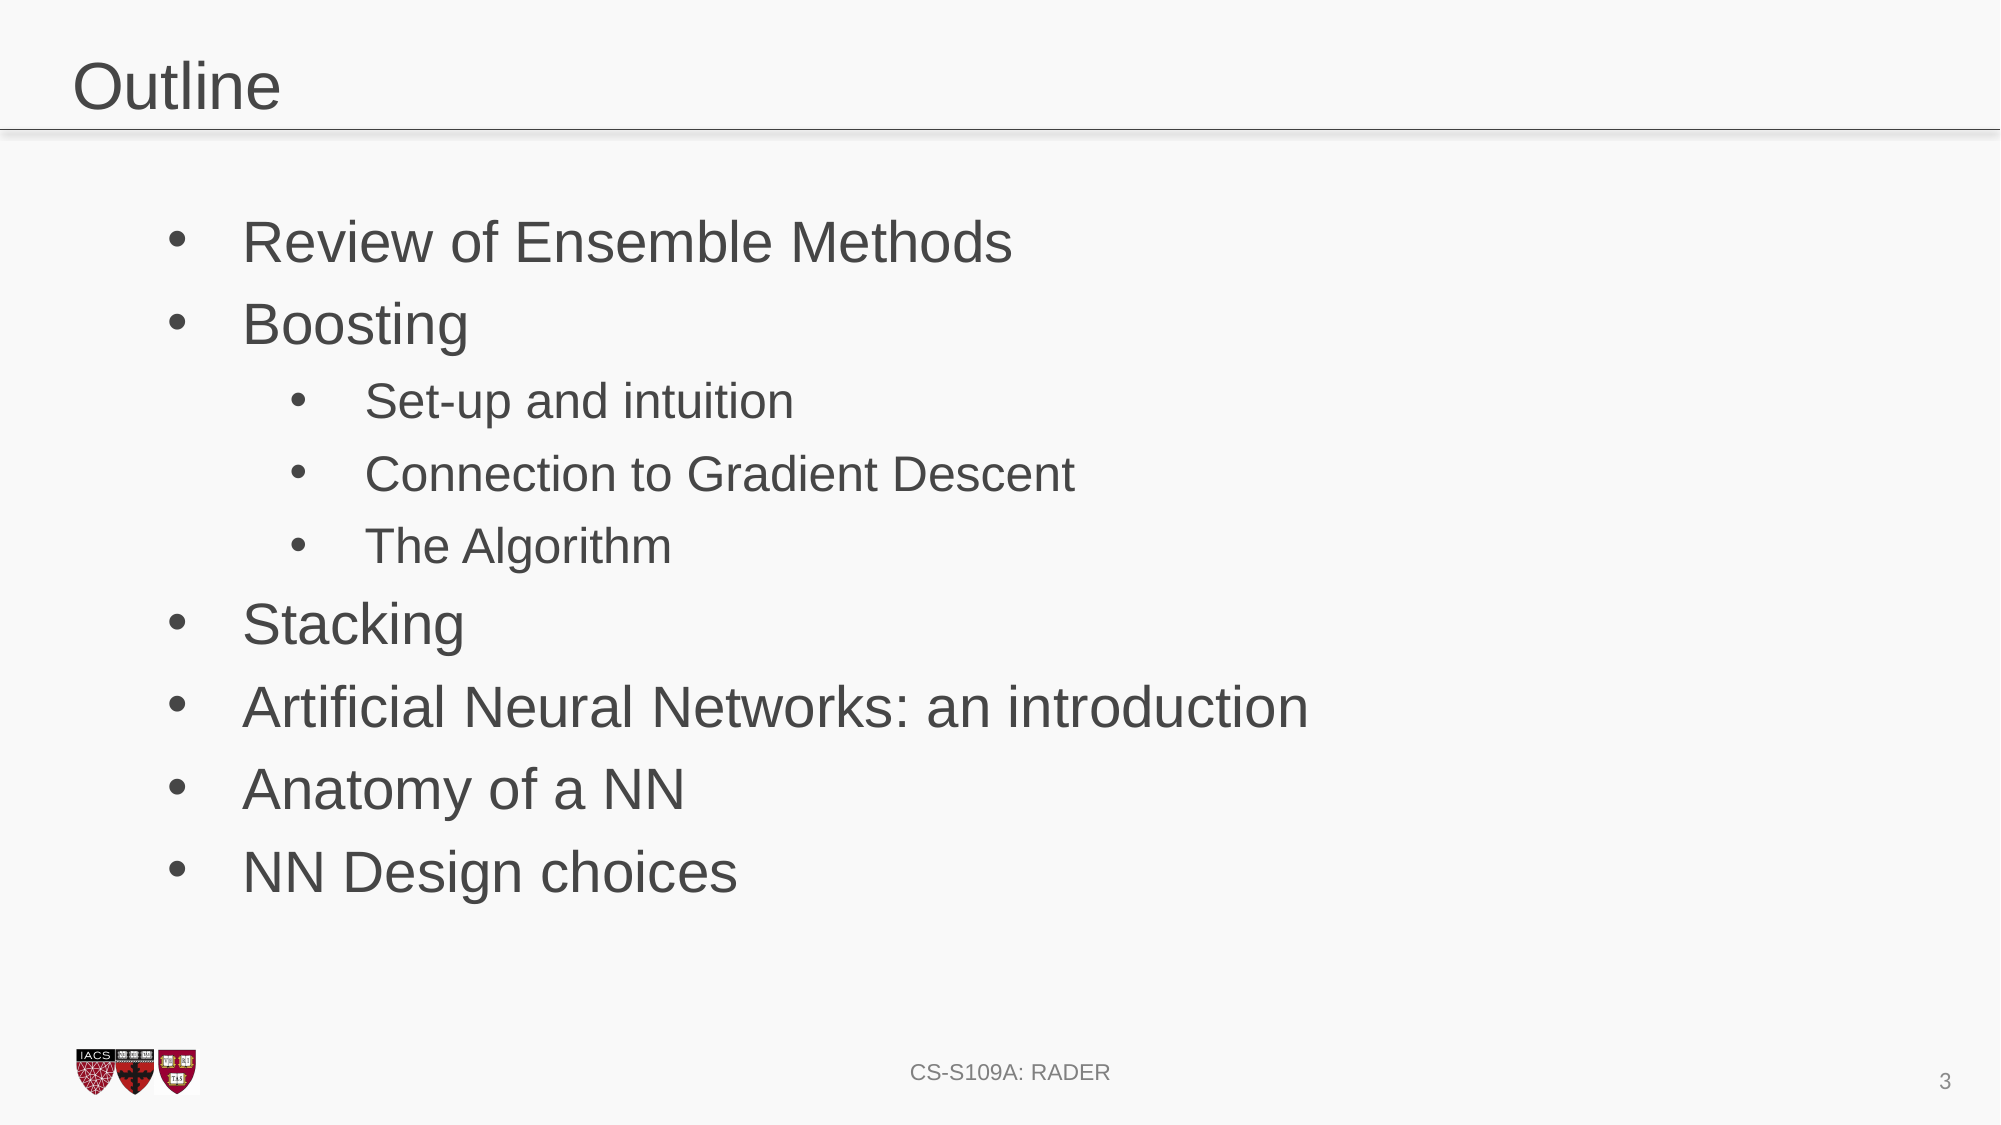

# Outline
Review of Ensemble Methods
Boosting
Set-up and intuition
Connection to Gradient Descent
The Algorithm
Stacking
Artificial Neural Networks: an introduction
Anatomy of a NN
NN Design choices

3